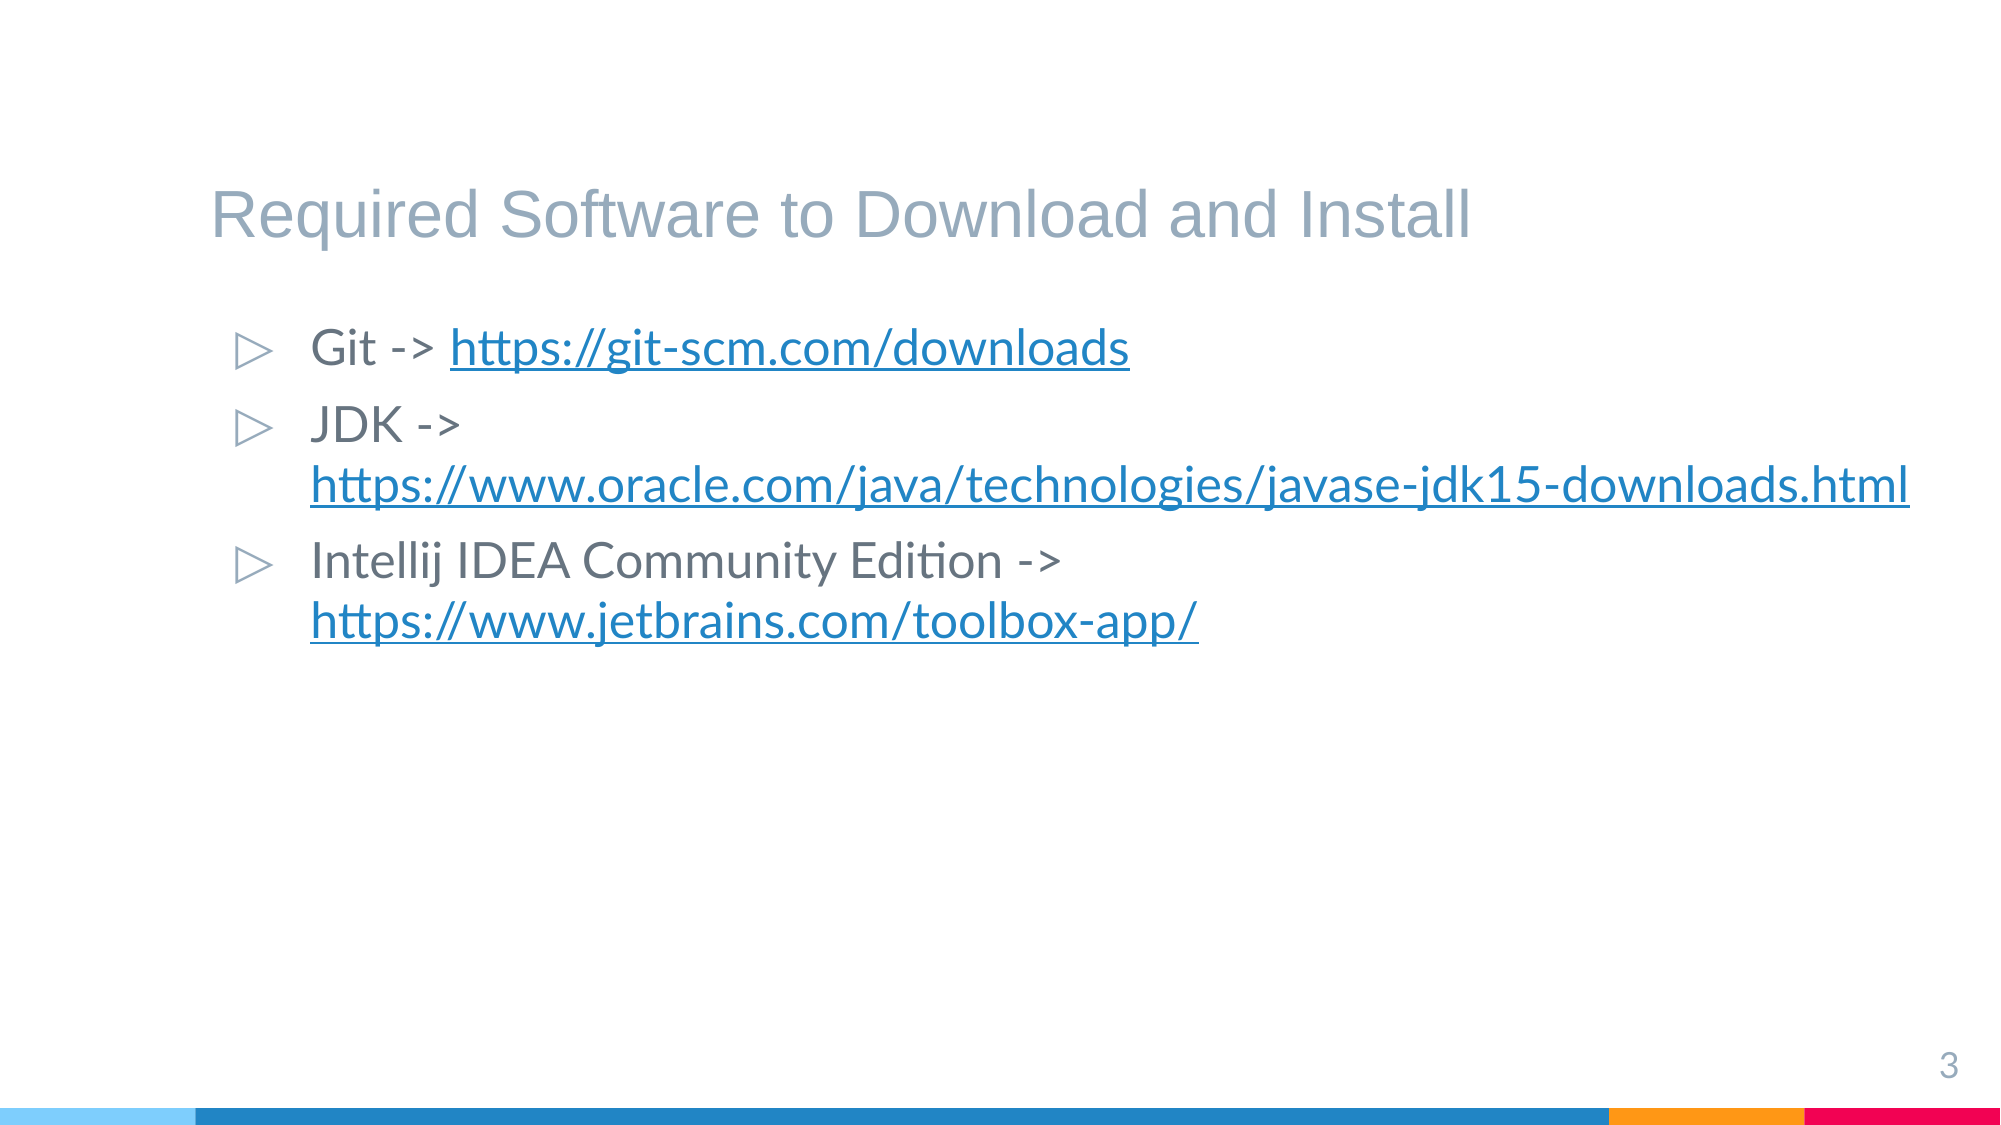

# Required Software to Download and Install
Git -> https://git-scm.com/downloads
JDK -> https://www.oracle.com/java/technologies/javase-jdk15-downloads.html
Intellij IDEA Community Edition -> https://www.jetbrains.com/toolbox-app/

3